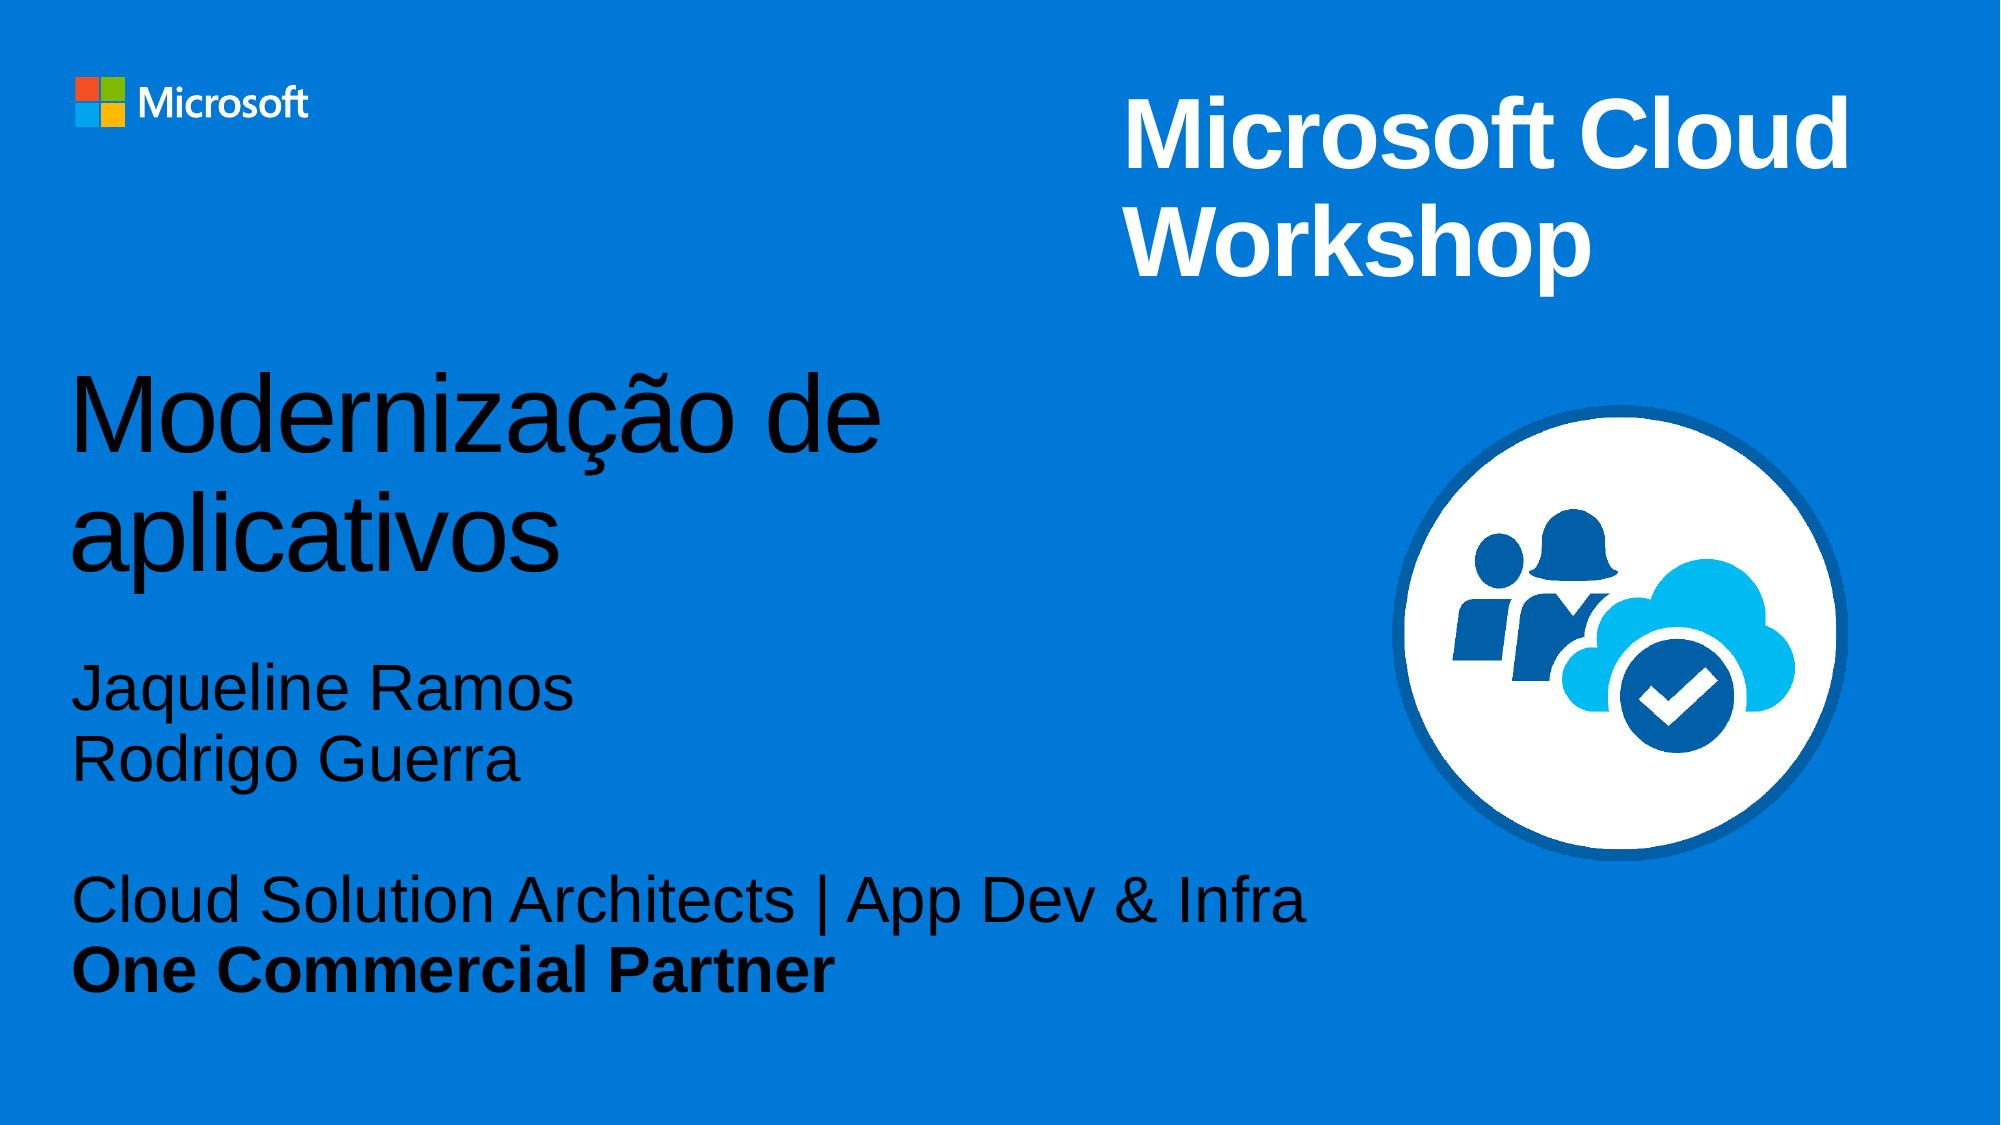

# Modernização de aplicativos
Jaqueline Ramos
Rodrigo Guerra

Cloud Solution Architects | App Dev & Infra
One Commercial Partner